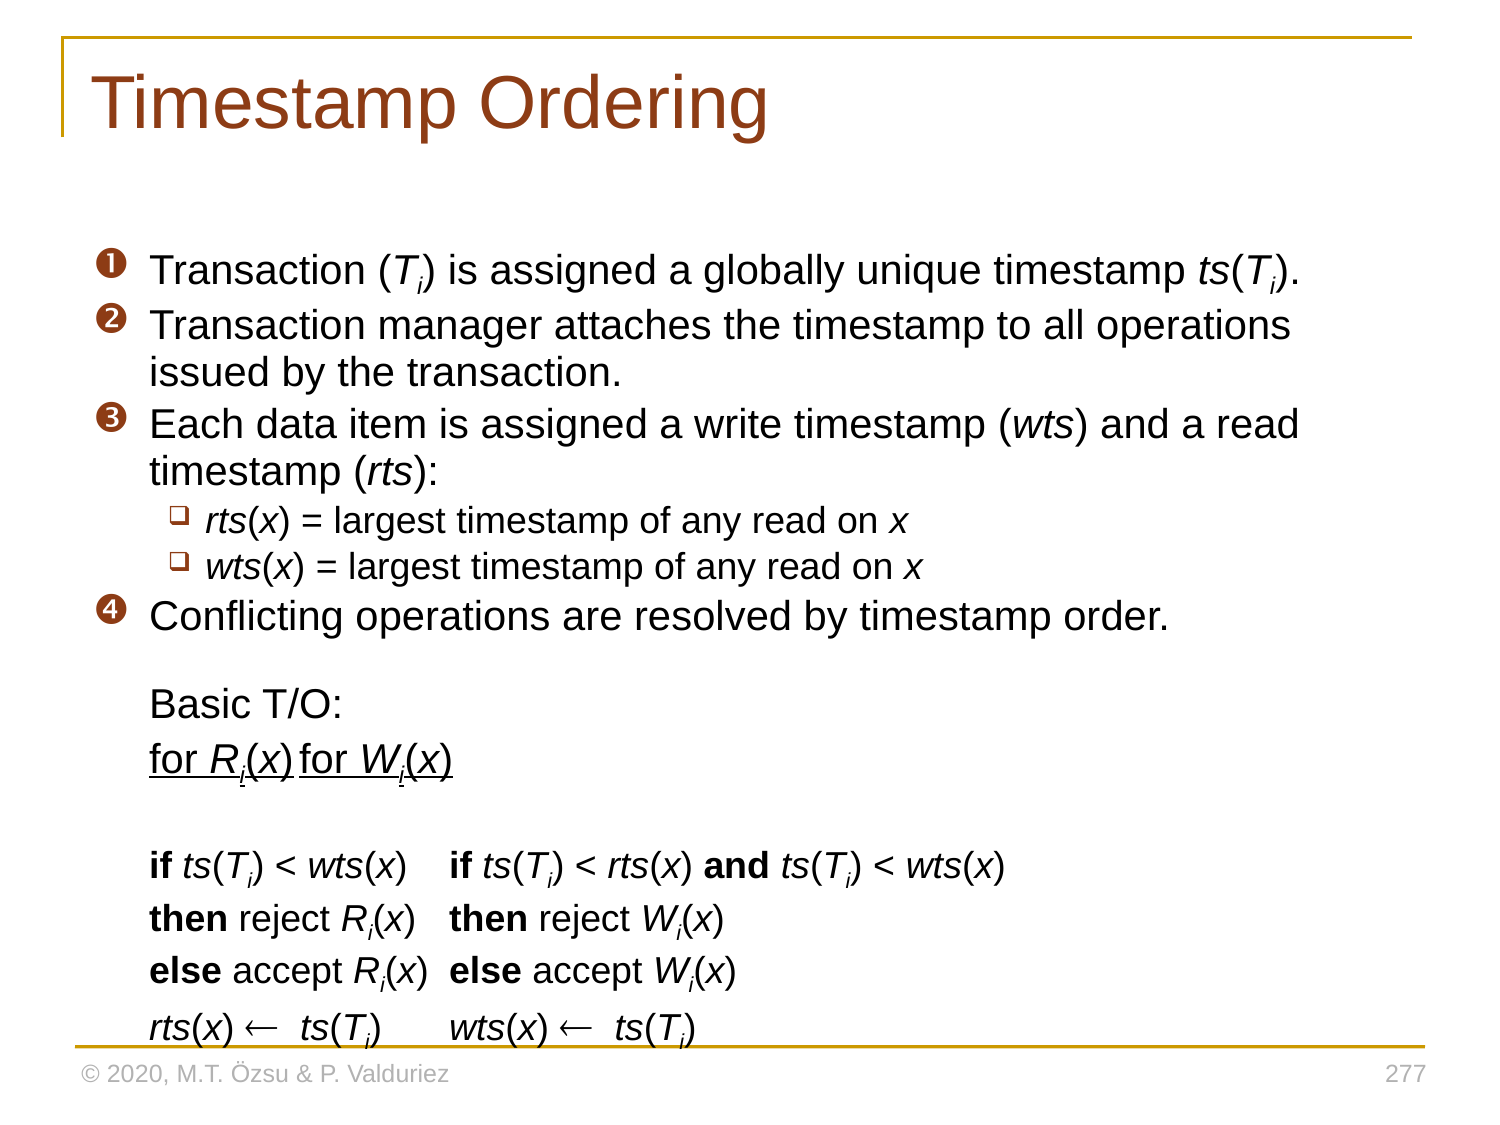

# Timestamp Ordering
Transaction (Ti) is assigned a globally unique timestamp ts(Ti).
Transaction manager attaches the timestamp to all operations issued by the transaction.
Each data item is assigned a write timestamp (wts) and a read timestamp (rts):
rts(x) = largest timestamp of any read on x
wts(x) = largest timestamp of any read on x
Conflicting operations are resolved by timestamp order.

	Basic T/O:
	for Ri(x)	for Wi(x)

	if ts(Ti) < wts(x)	if ts(Ti) < rts(x) and ts(Ti) < wts(x)
	then reject Ri(x)	then reject Wi(x)
	else accept Ri(x)	else accept Wi(x)
	rts(x) ← ts(Ti) 	wts(x) ← ts(Ti)
© 2020, M.T. Özsu & P. Valduriez
277